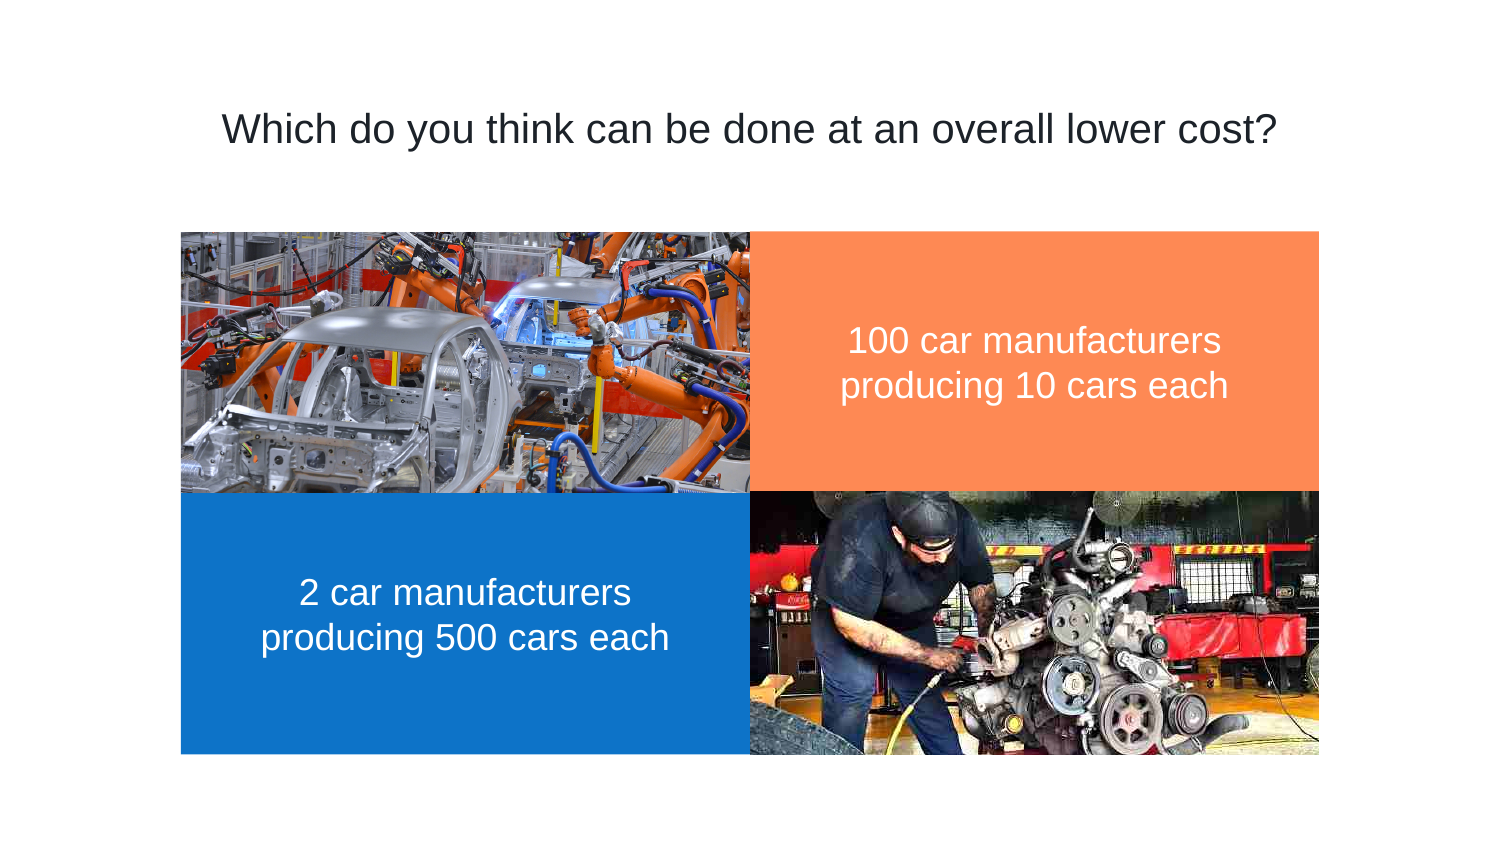

Which do you think can be done at an overall lower cost?

100 car manufacturers producing 10 cars each

2 car manufacturers producing 500 cars each